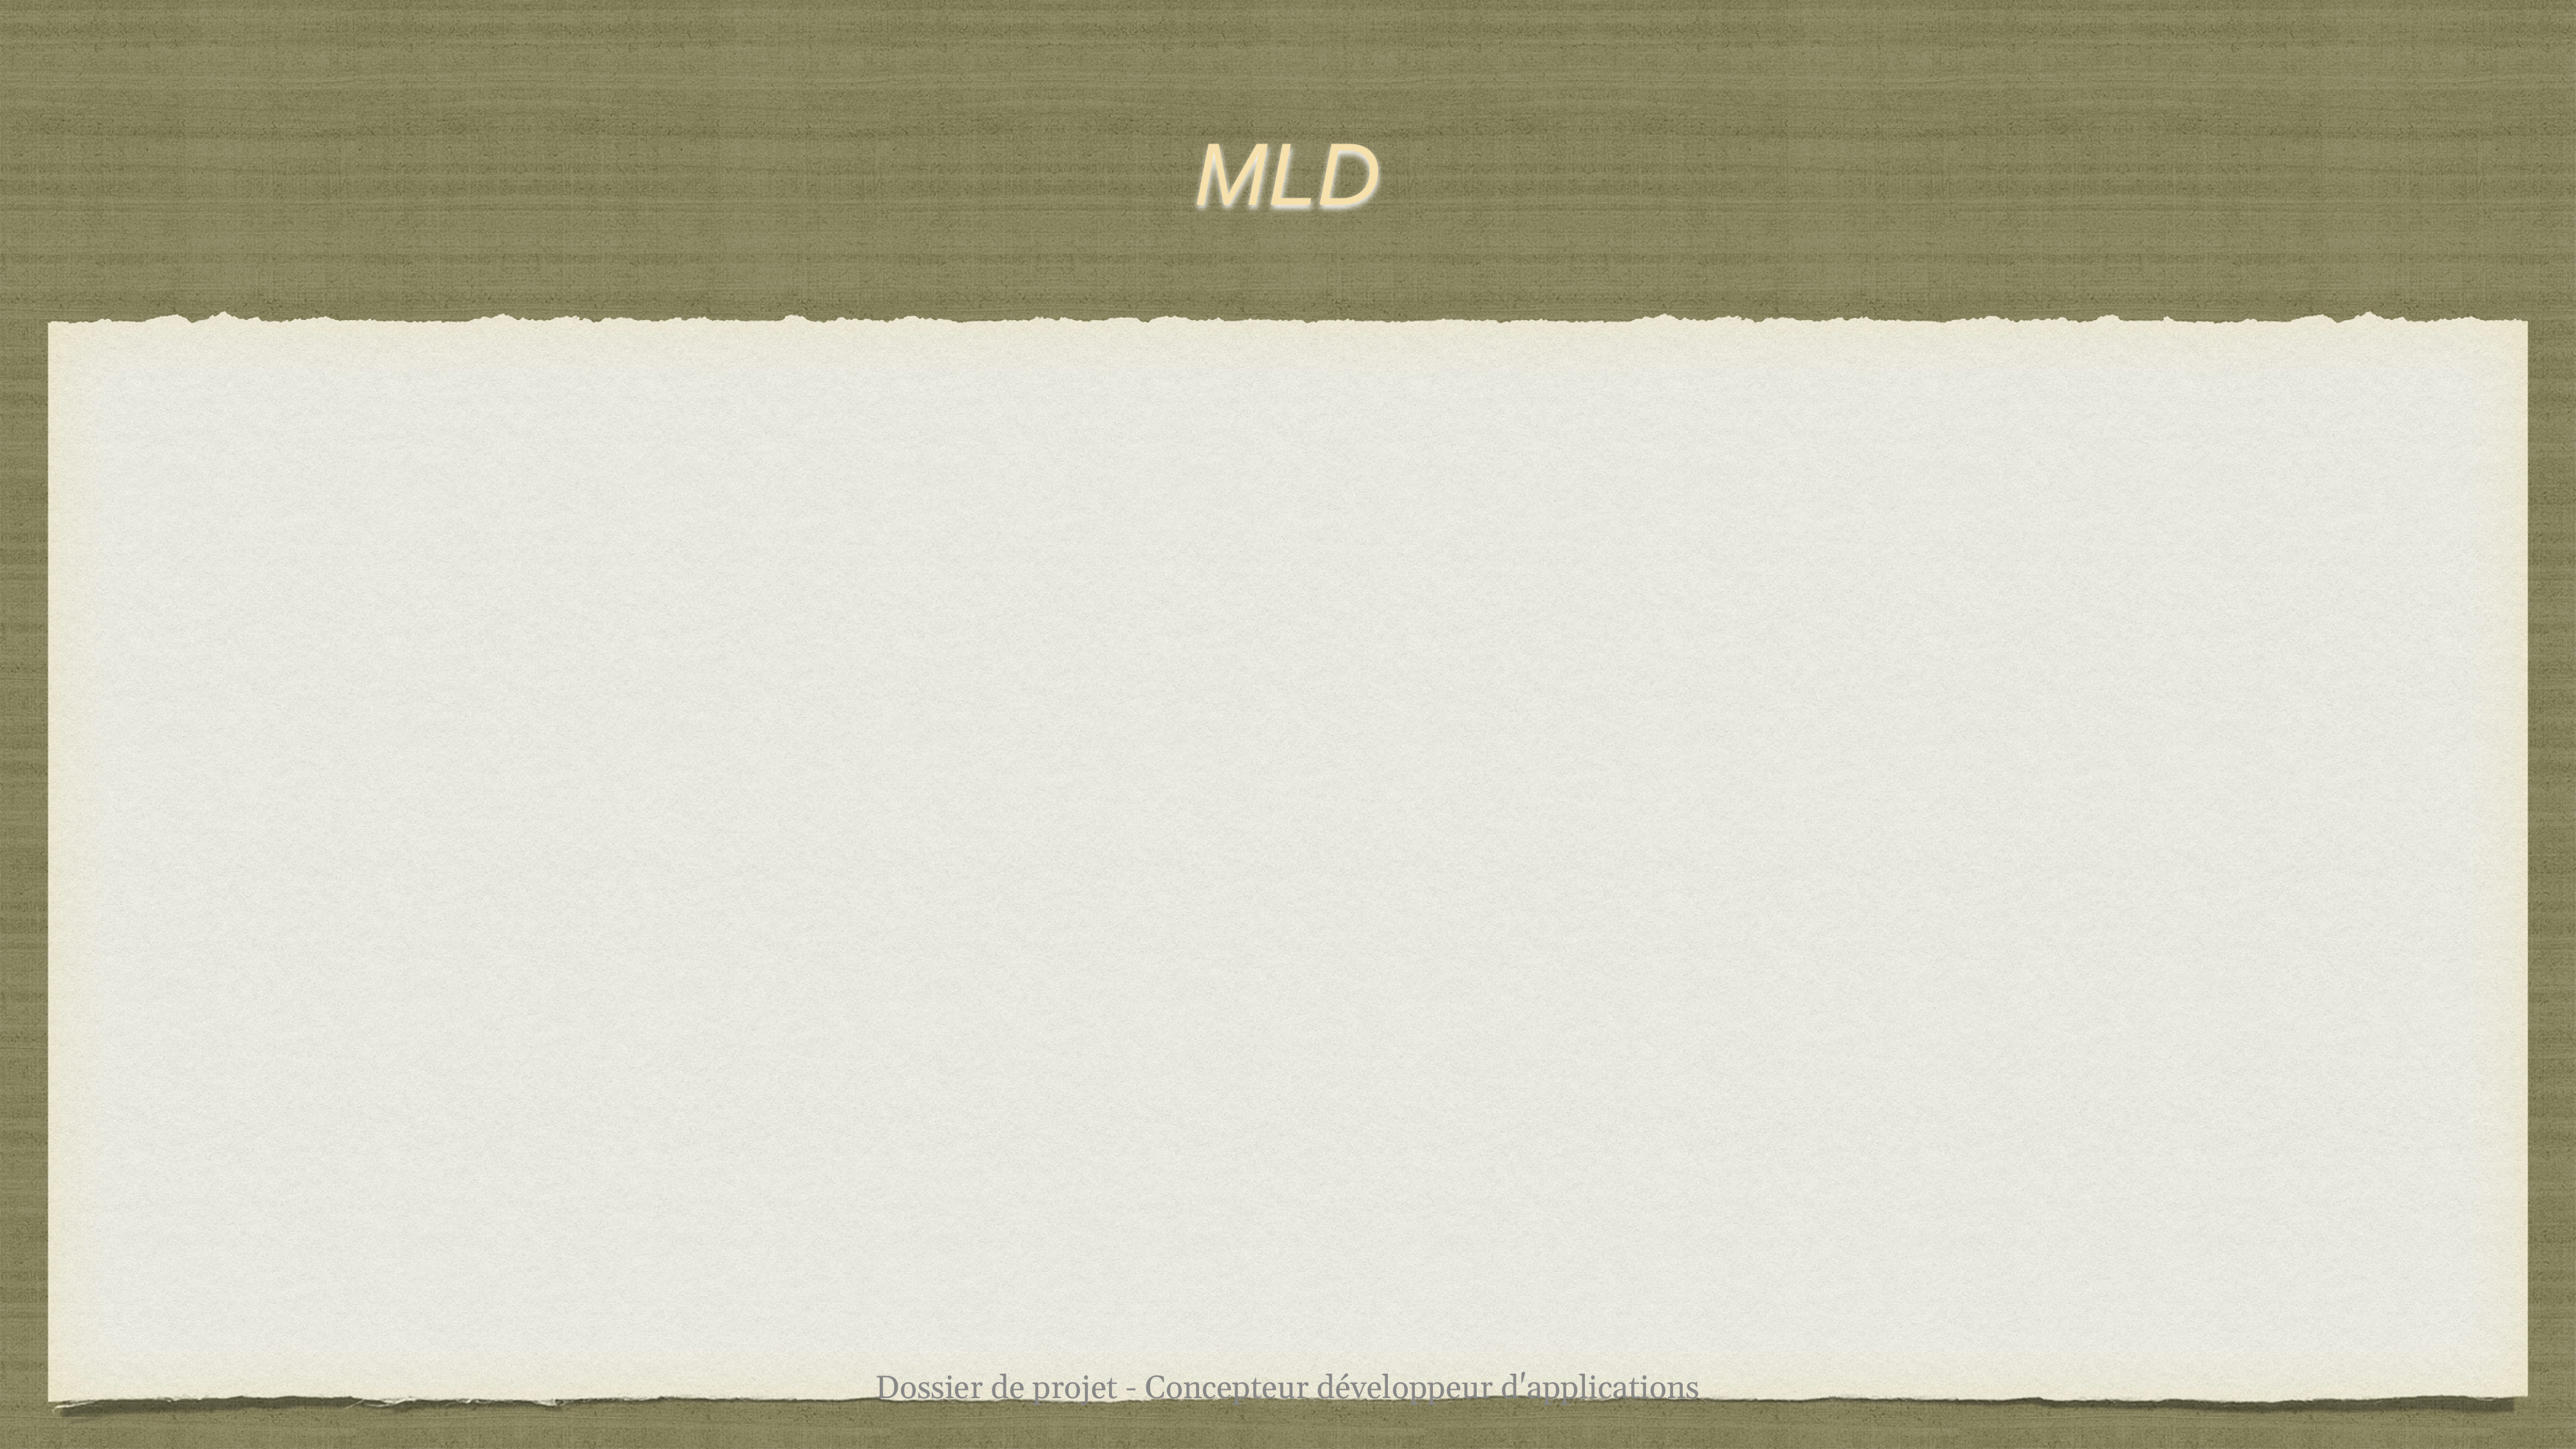

# MLD

Dossier de projet - Concepteur développeur d'applications